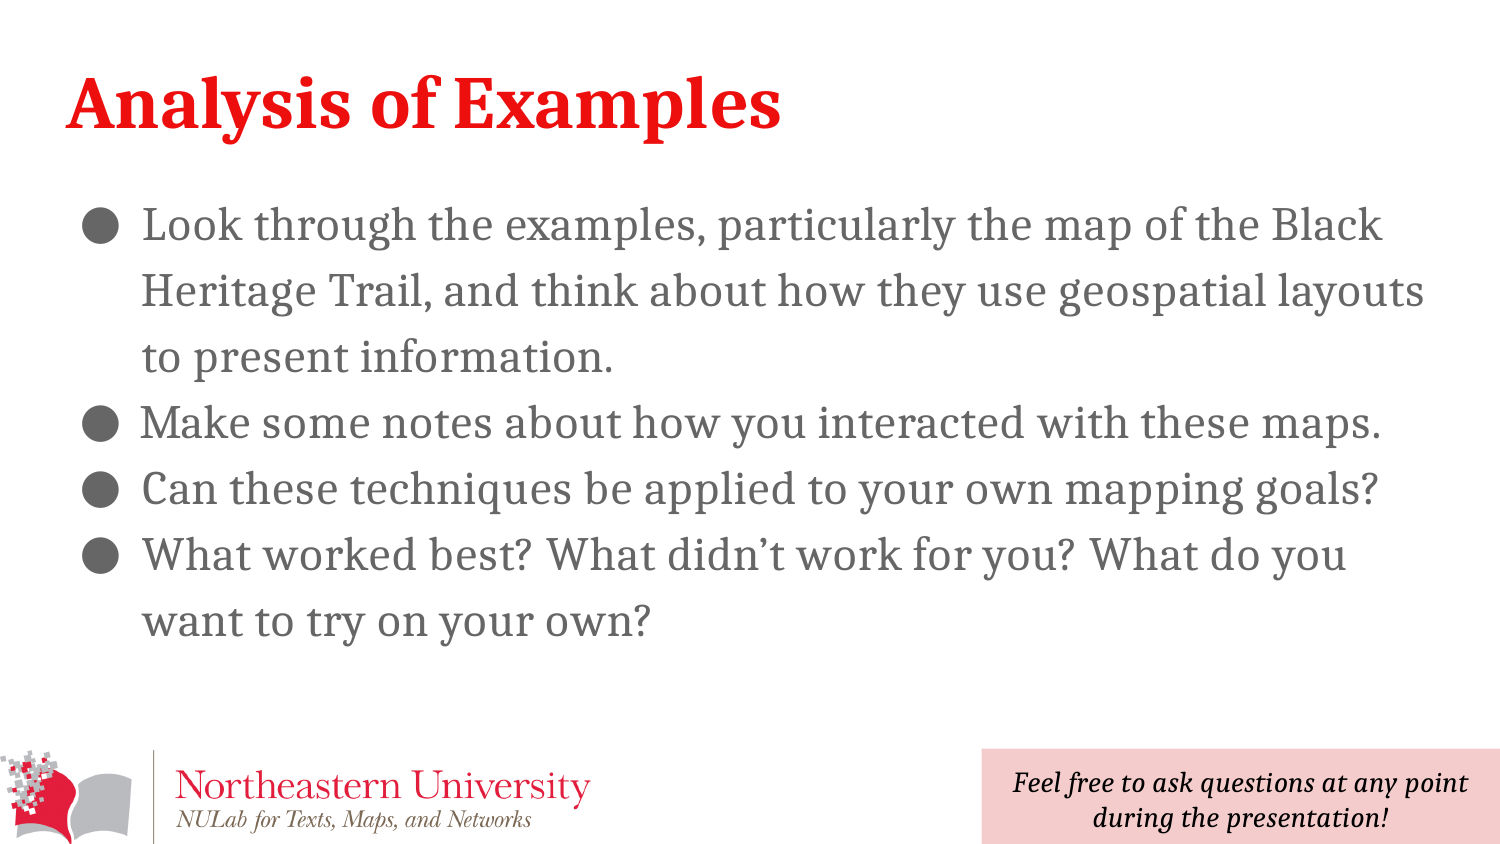

# Analysis of Examples
Look through the examples, particularly the map of the Black Heritage Trail, and think about how they use geospatial layouts to present information.
Make some notes about how you interacted with these maps.
Can these techniques be applied to your own mapping goals?
What worked best? What didn’t work for you? What do you want to try on your own?